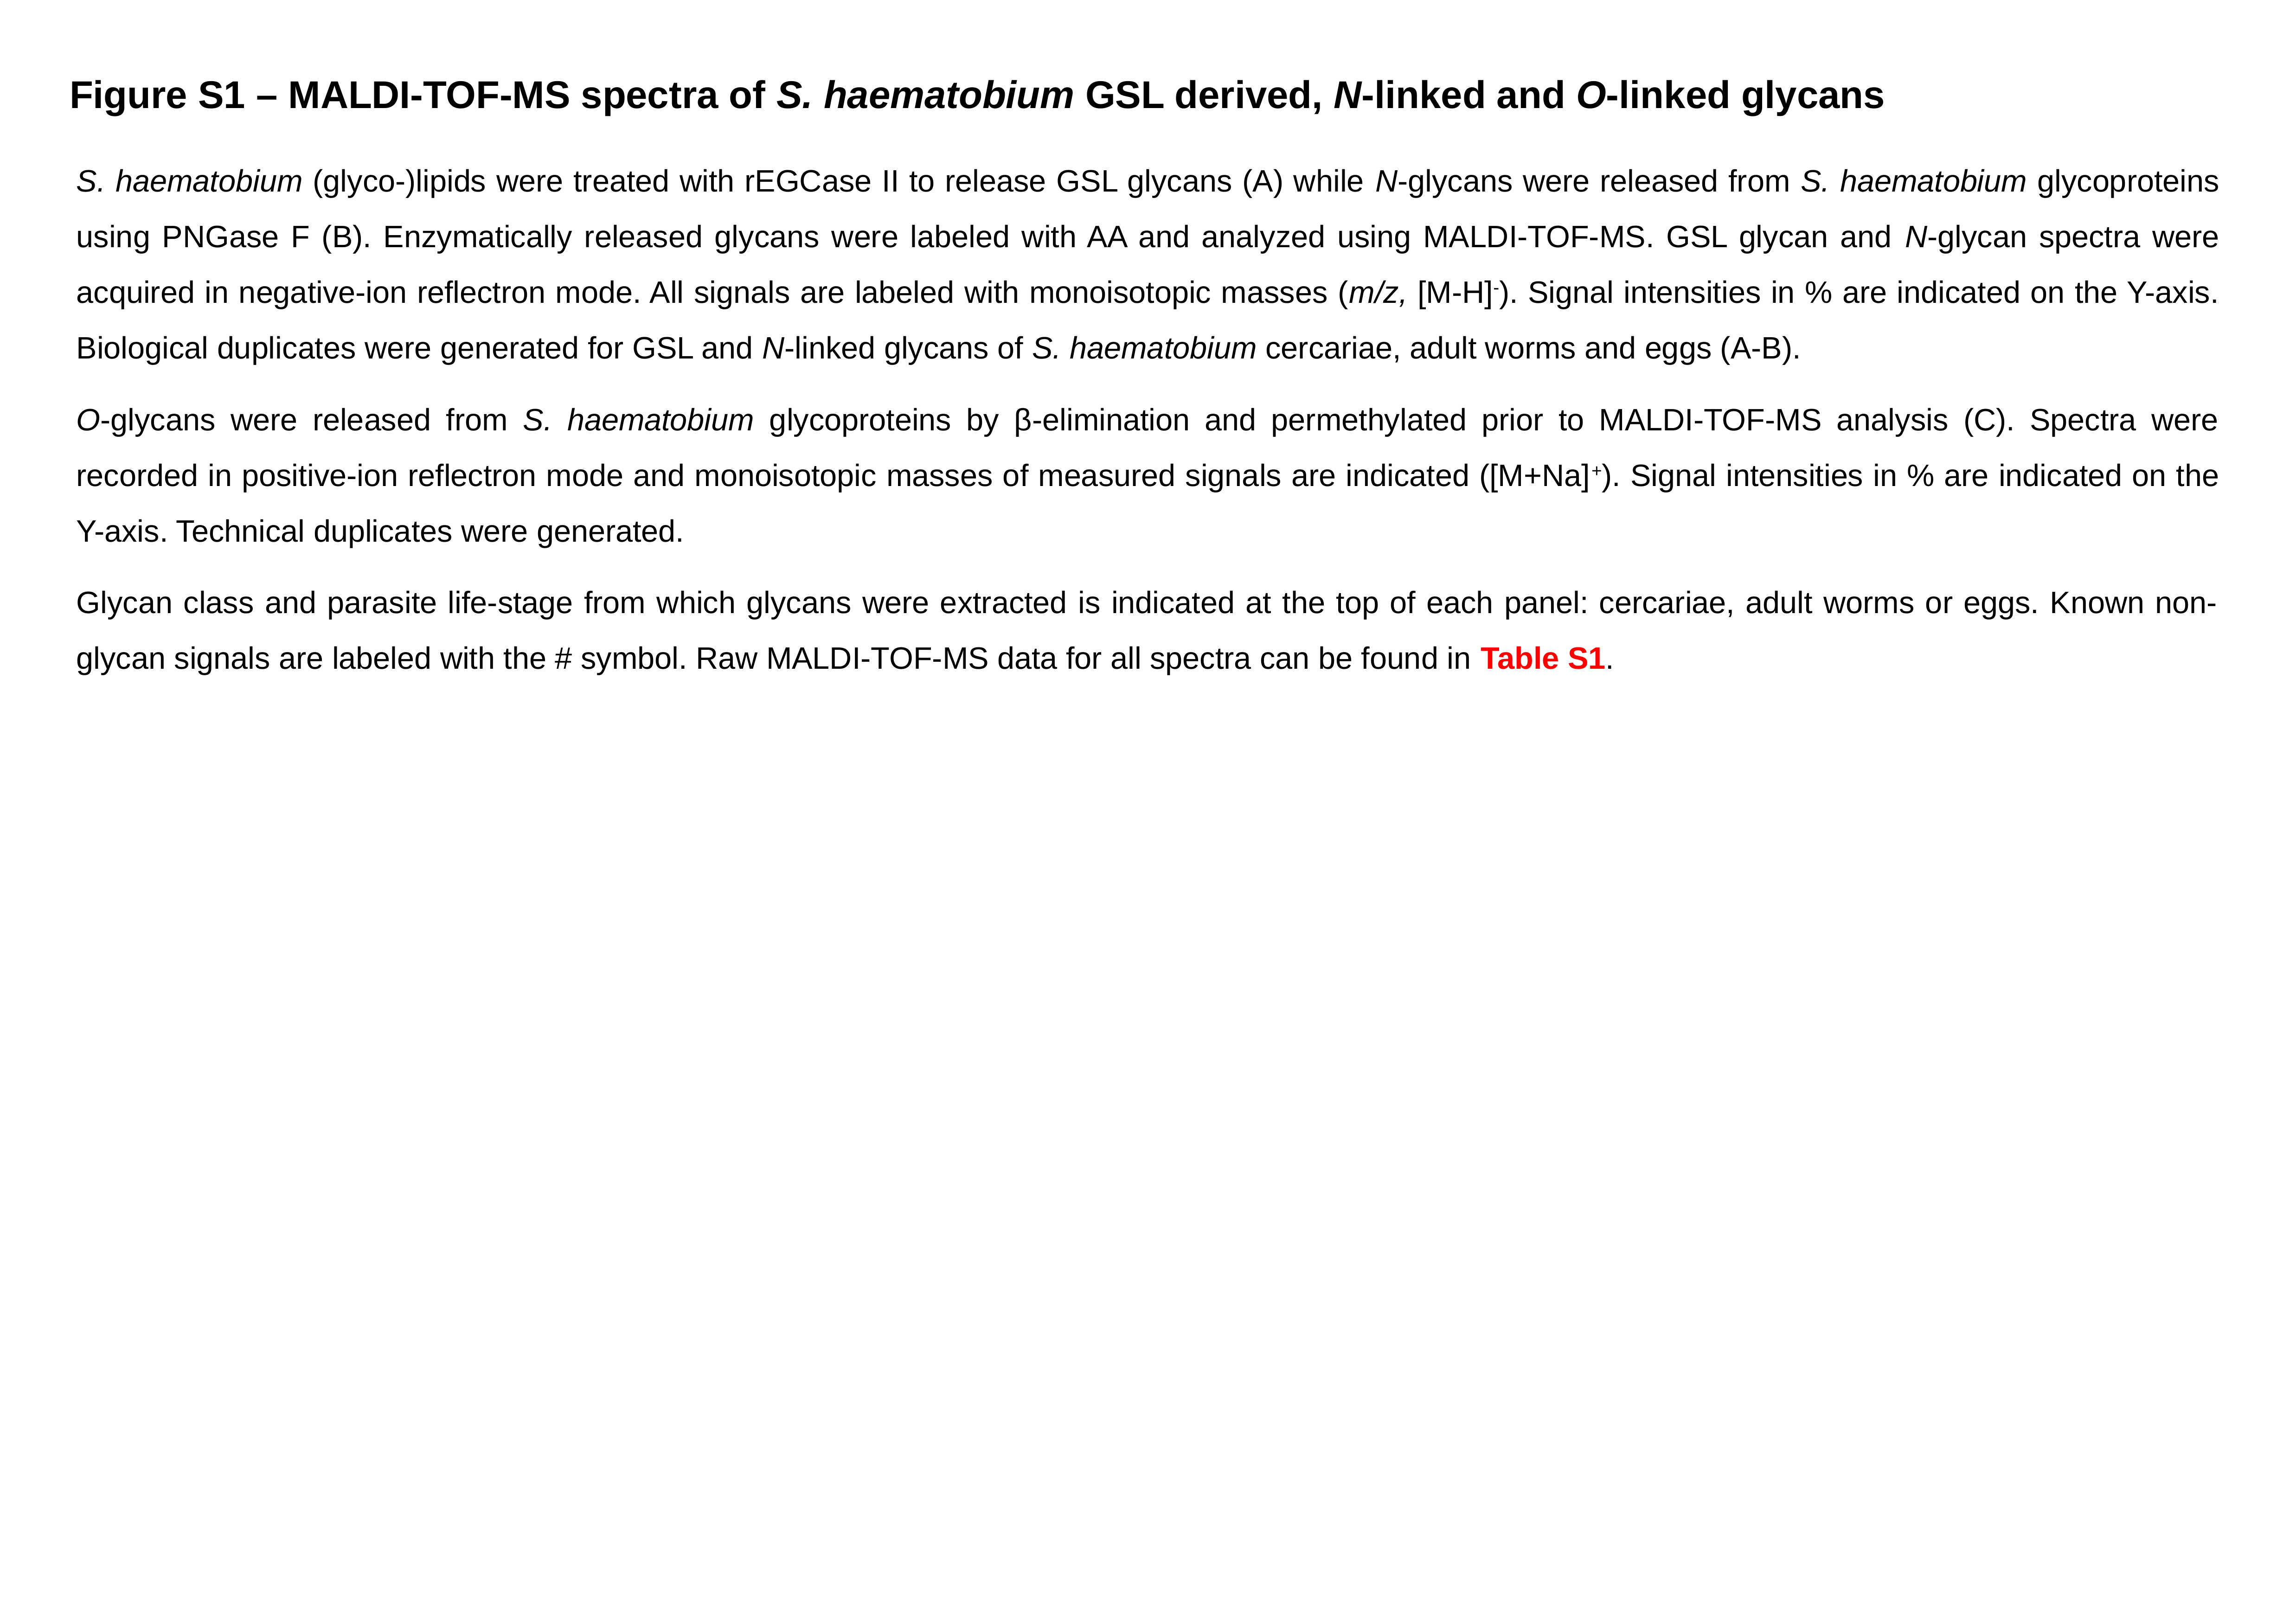

Figure S1 – MALDI-TOF-MS spectra of S. haematobium GSL derived, N-linked and O-linked glycans
S. haematobium (glyco-)lipids were treated with rEGCase II to release GSL glycans (A) while N-glycans were released from S. haematobium glycoproteins using PNGase F (B). Enzymatically released glycans were labeled with AA and analyzed using MALDI-TOF-MS. GSL glycan and N-glycan spectra were acquired in negative-ion reflectron mode. All signals are labeled with monoisotopic masses (m/z, [M-H]-). Signal intensities in % are indicated on the Y-axis. Biological duplicates were generated for GSL and N-linked glycans of S. haematobium cercariae, adult worms and eggs (A-B).
O-glycans were released from S. haematobium glycoproteins by β-elimination and permethylated prior to MALDI-TOF-MS analysis (C). Spectra were recorded in positive-ion reflectron mode and monoisotopic masses of measured signals are indicated ([M+Na]+). Signal intensities in % are indicated on the Y-axis. Technical duplicates were generated.
Glycan class and parasite life-stage from which glycans were extracted is indicated at the top of each panel: cercariae, adult worms or eggs. Known non-glycan signals are labeled with the # symbol. Raw MALDI-TOF-MS data for all spectra can be found in Table S1.